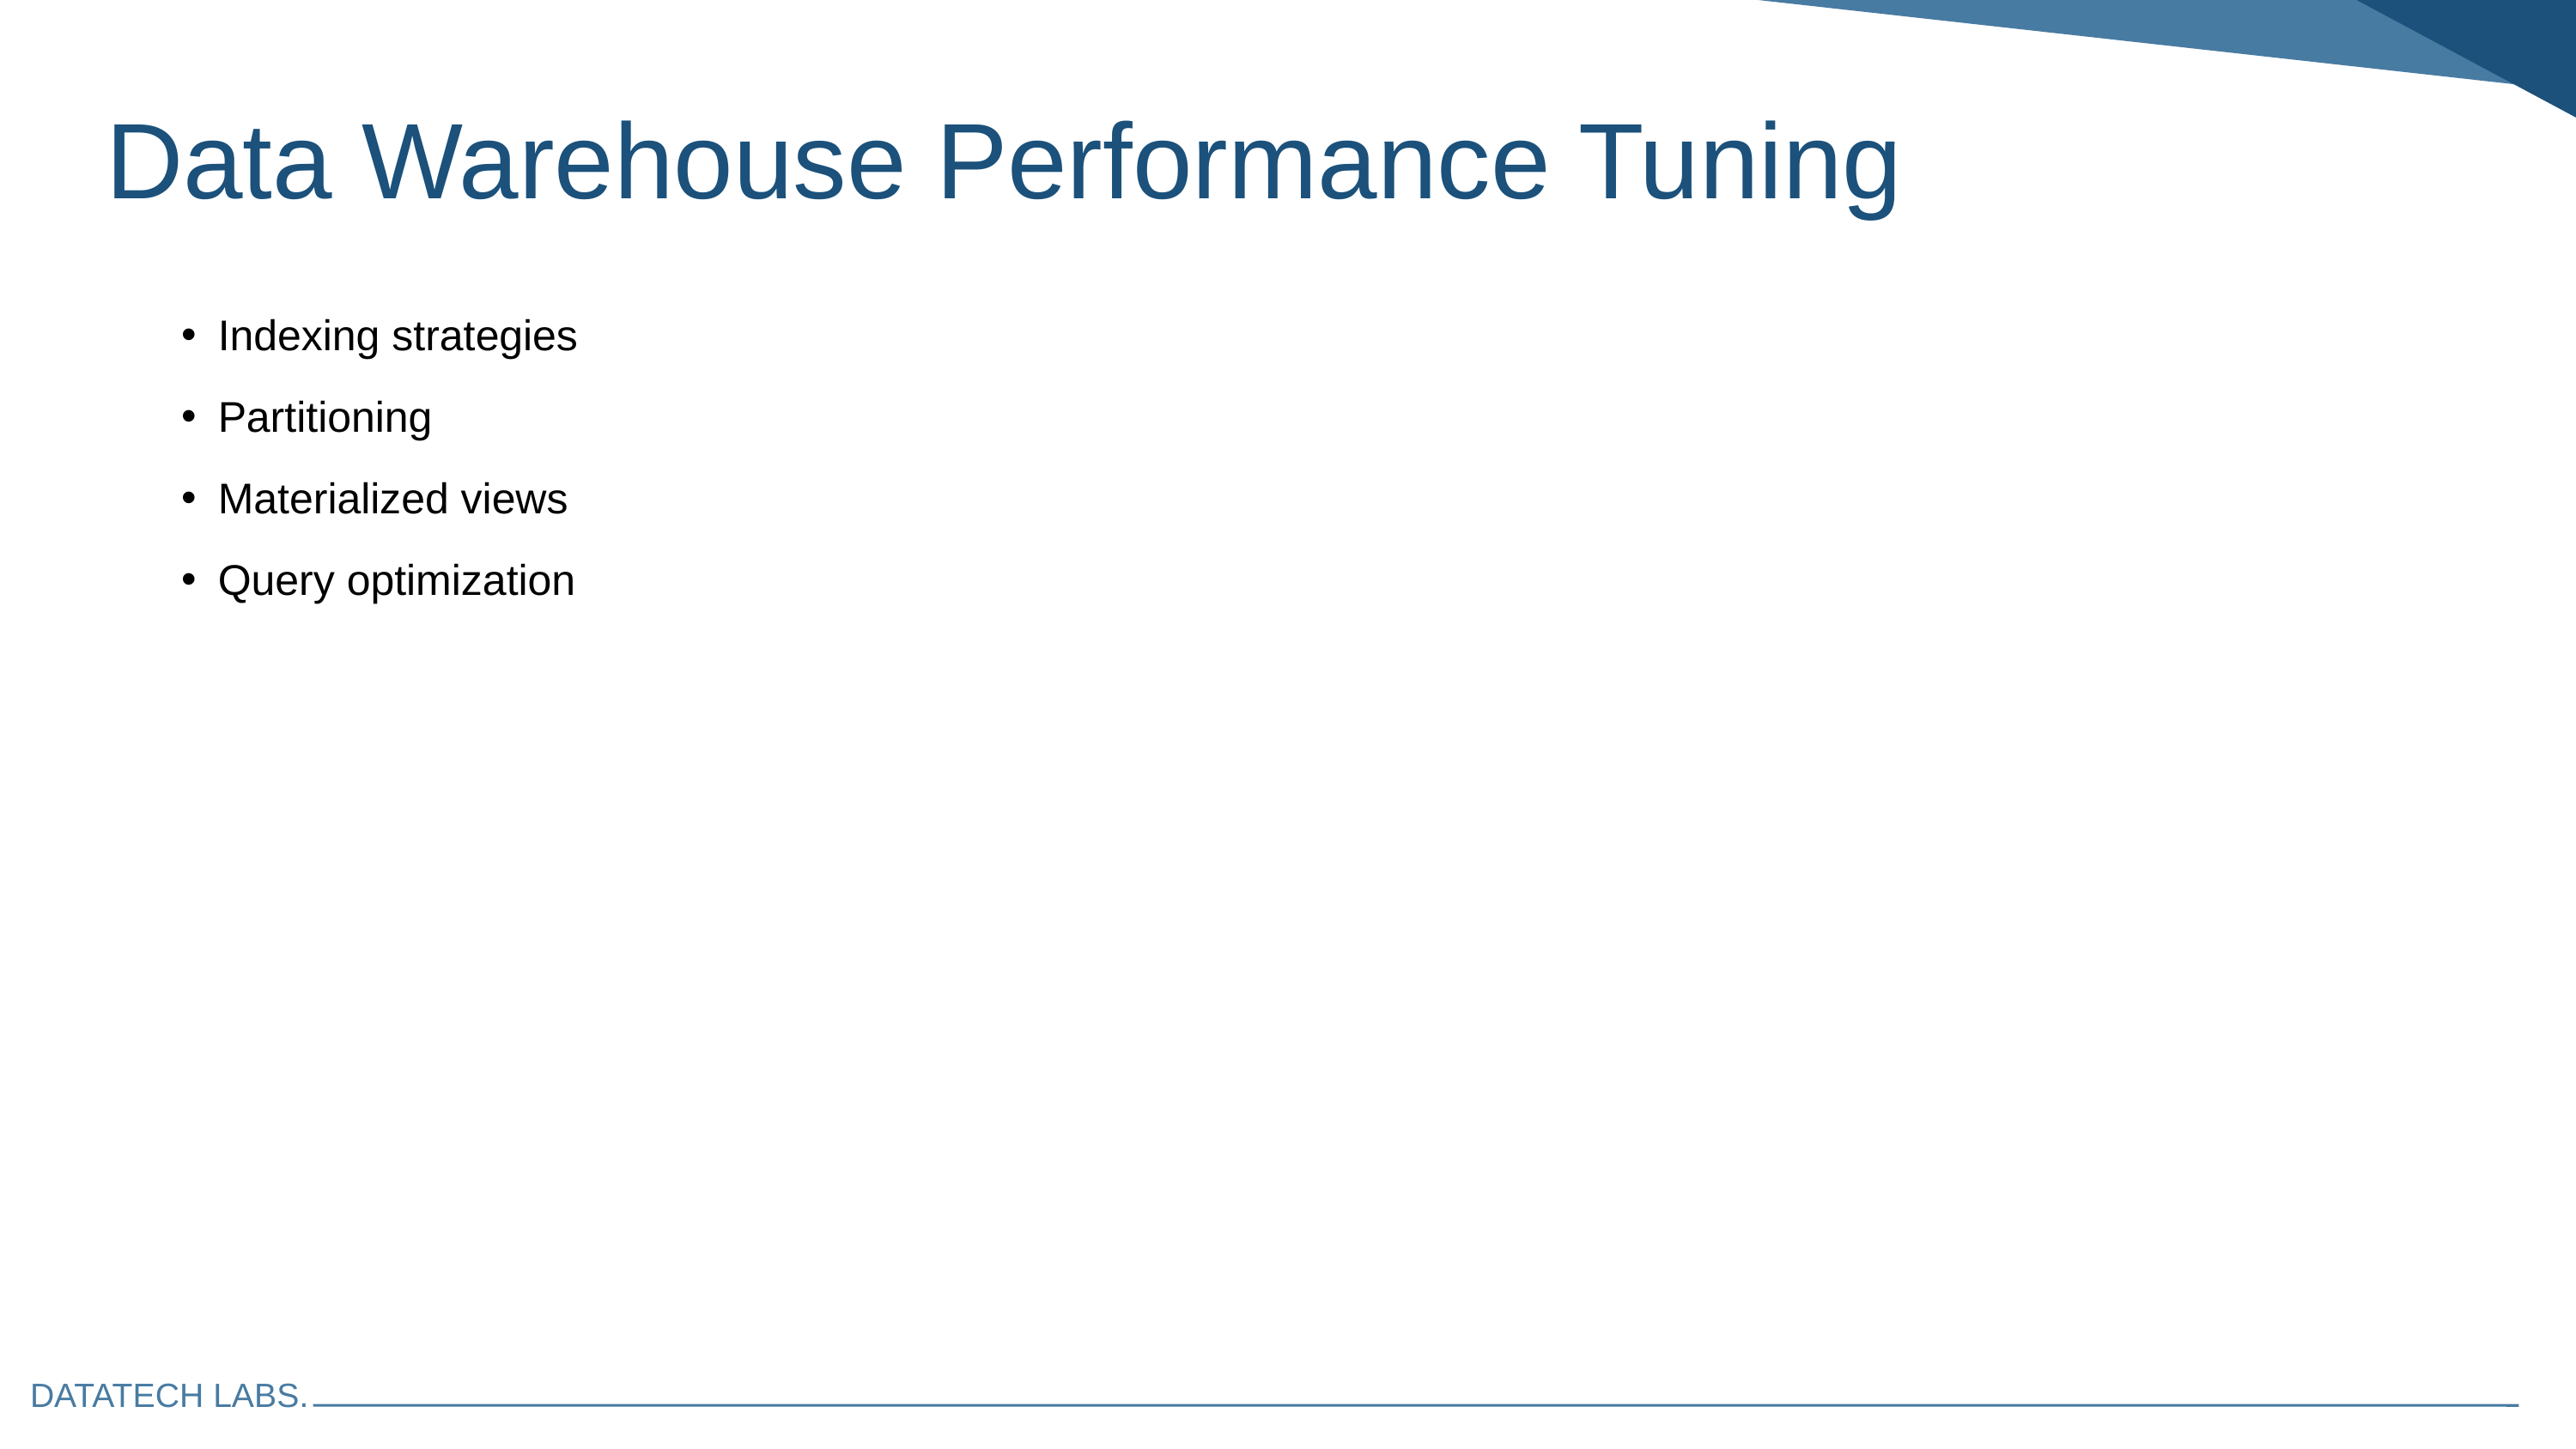

Data Warehouse Performance Tuning
Indexing strategies
Partitioning
Materialized views
Query optimization
DATATECH LABS.